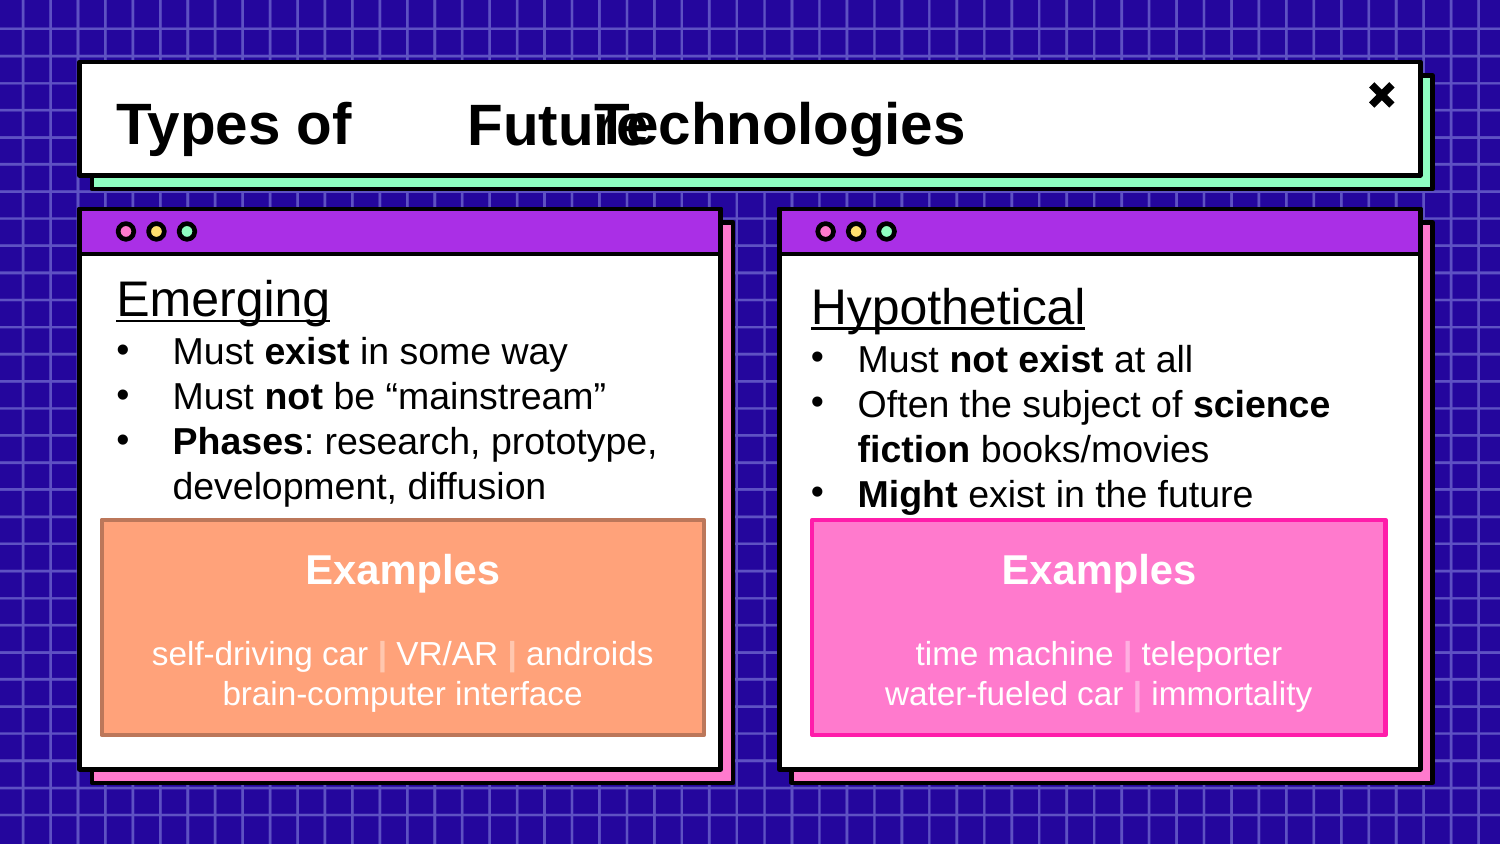

Types of               Technologies
Future
Emerging
Must exist in some way
Must not be “mainstream”
Phases: research, prototype, development, diffusion
Hypothetical
Must not exist at all
Often the subject of science fiction books/movies
Might exist in the future
Examples

self-driving car | VR/AR | androids
brain-computer interface
Examples

time machine | teleporter
water-fueled car | immortality